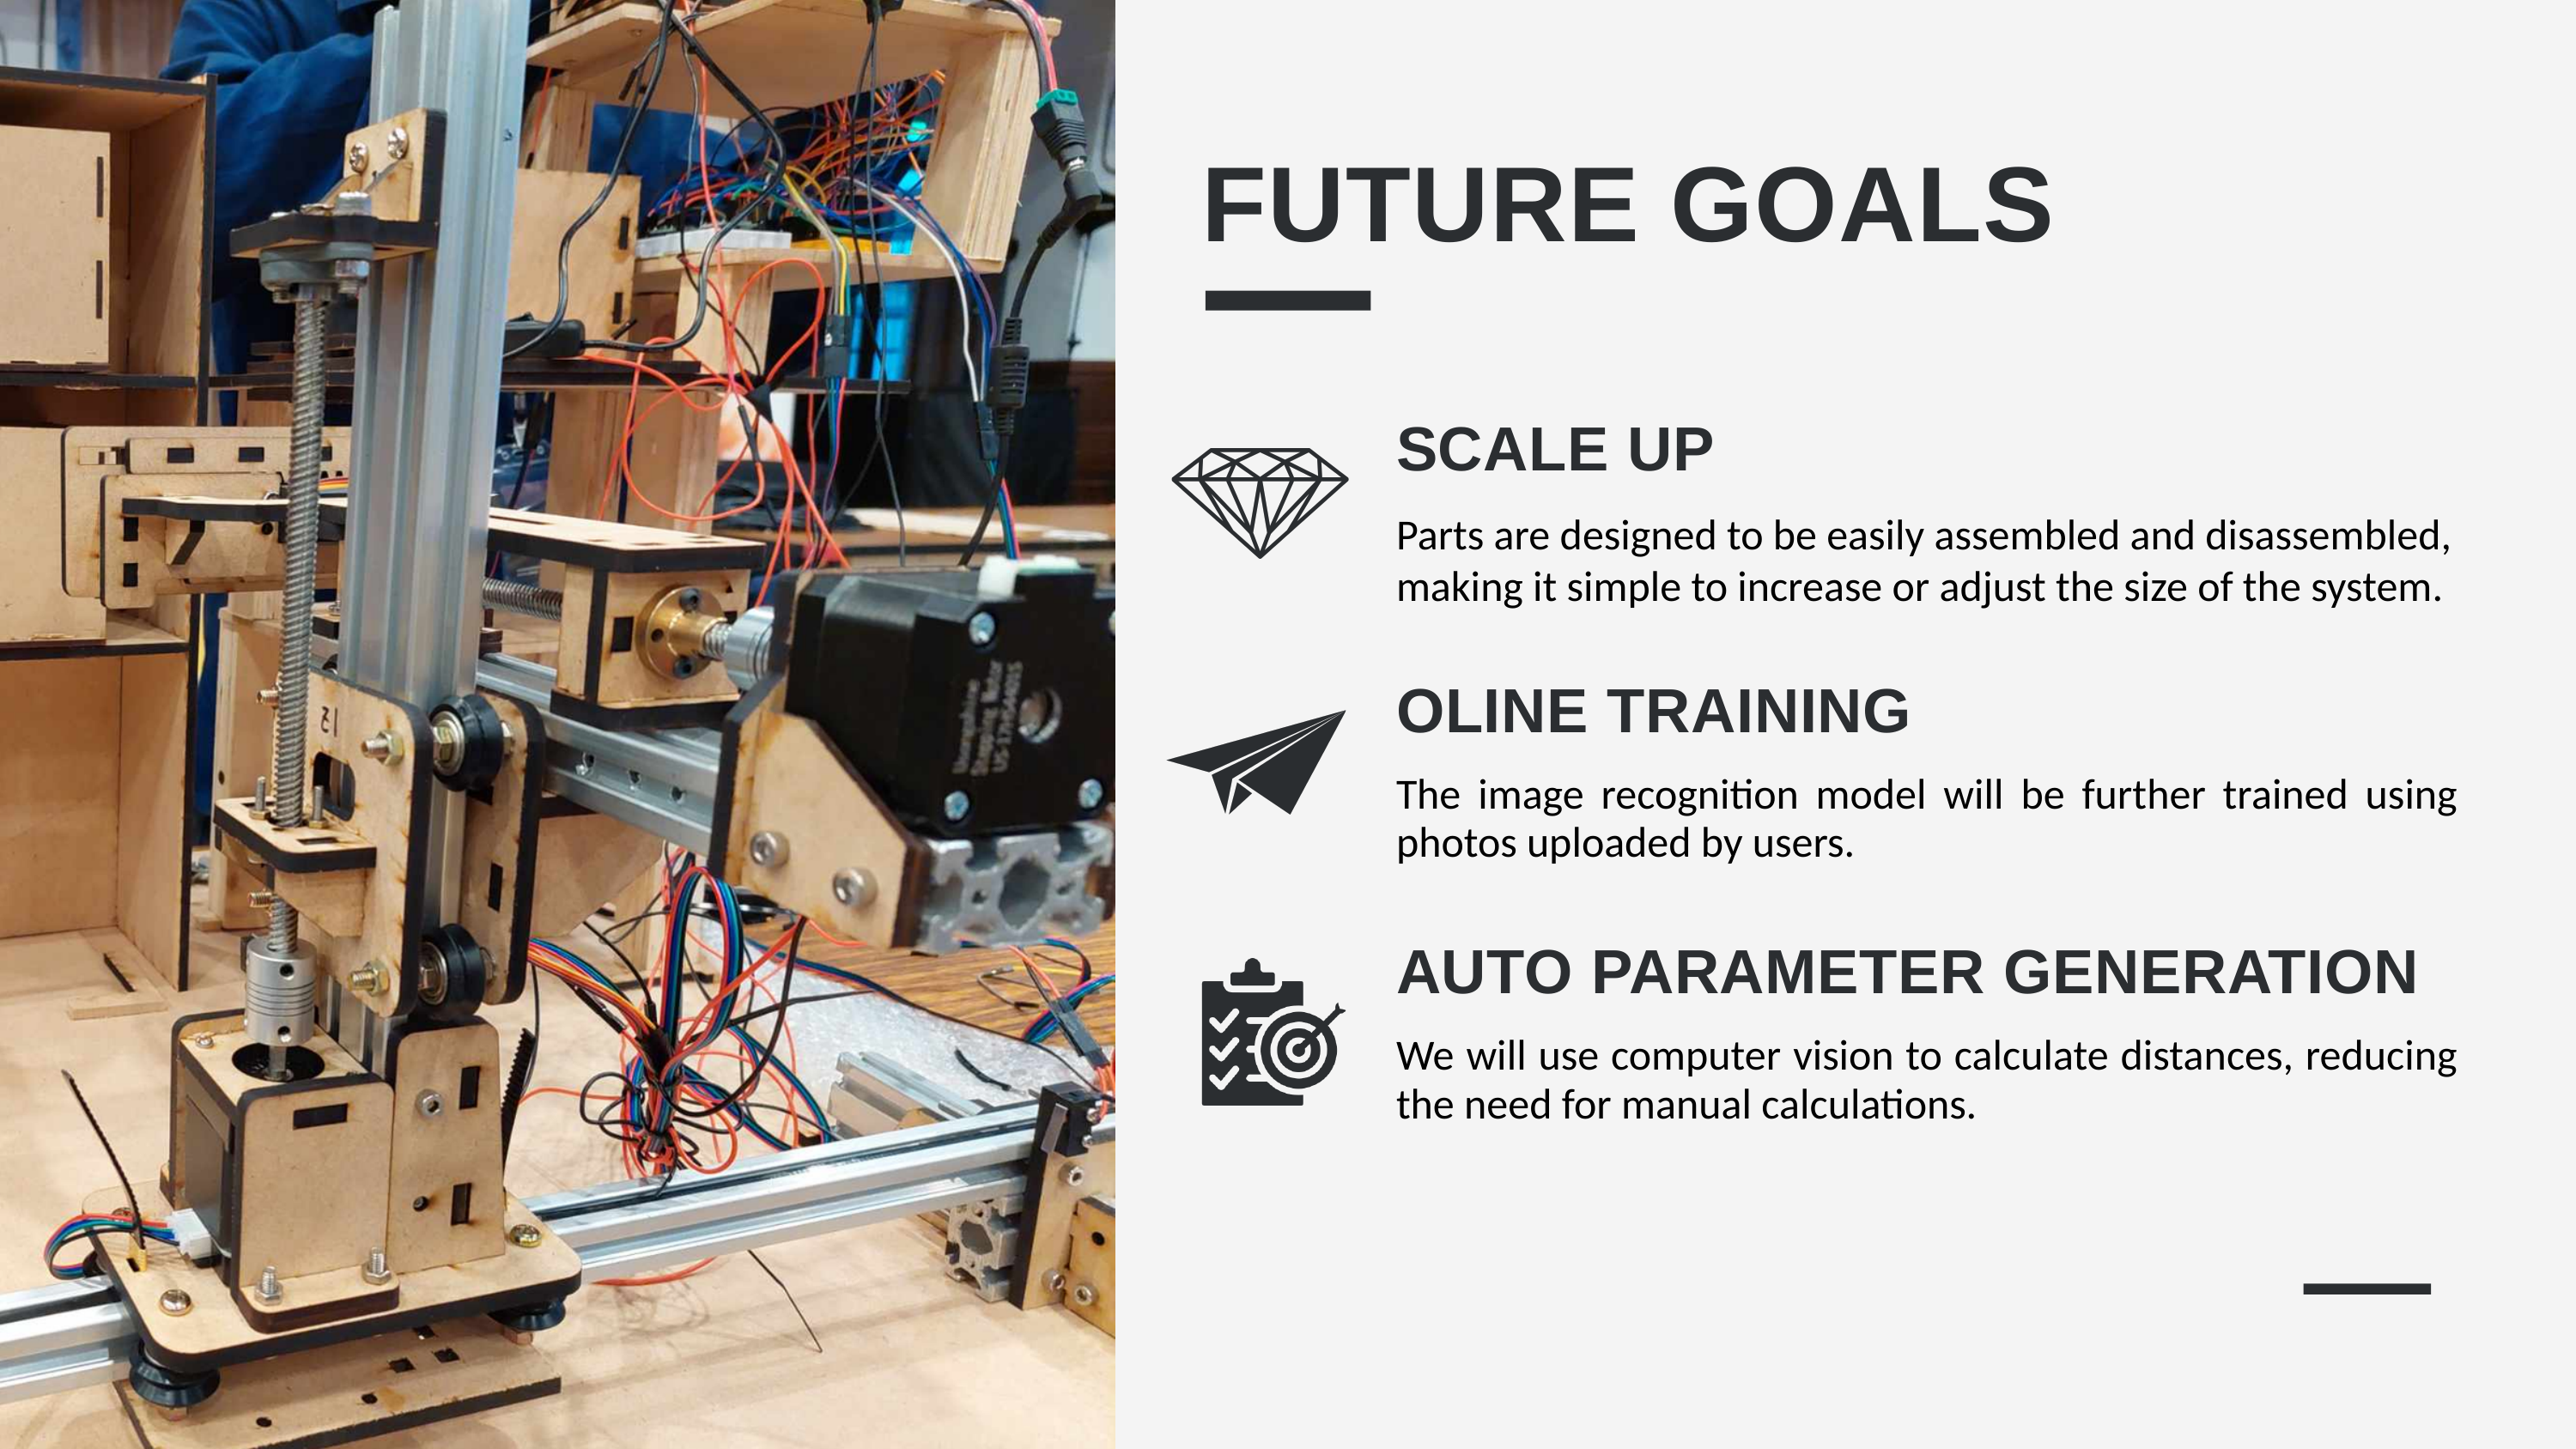

FUTURE GOALS

SCALE UP

Parts are designed to be easily assembled and disassembled, making it simple to increase or adjust the size of the system.
OLINE TRAINING

The image recognition model will be further trained using photos uploaded by users.
AUTO PARAMETER GENERATION

We will use computer vision to calculate distances, reducing the need for manual calculations.